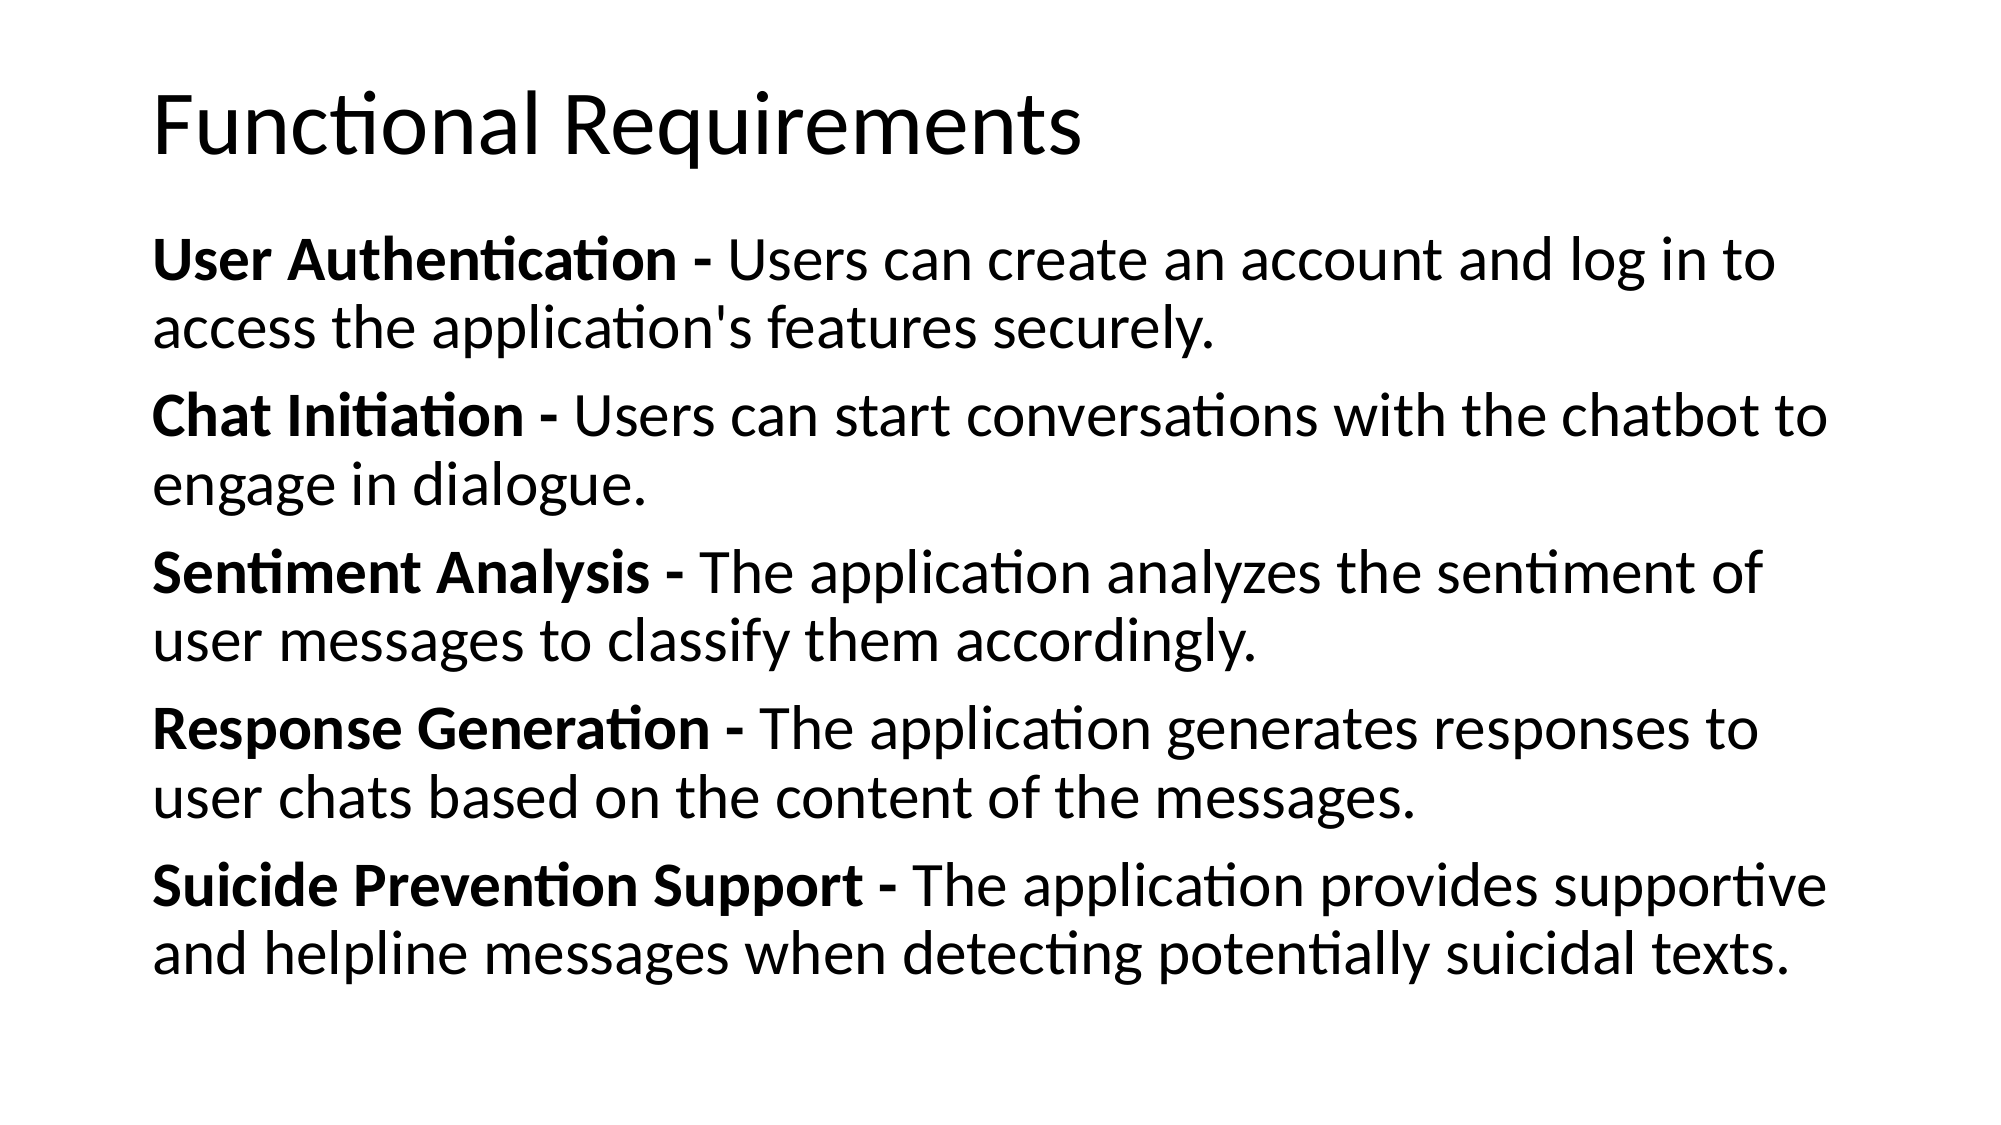

# Functional Requirements
User Authentication - Users can create an account and log in to access the application's features securely.
Chat Initiation - Users can start conversations with the chatbot to engage in dialogue.
Sentiment Analysis - The application analyzes the sentiment of user messages to classify them accordingly.
Response Generation - The application generates responses to user chats based on the content of the messages.
Suicide Prevention Support - The application provides supportive and helpline messages when detecting potentially suicidal texts.